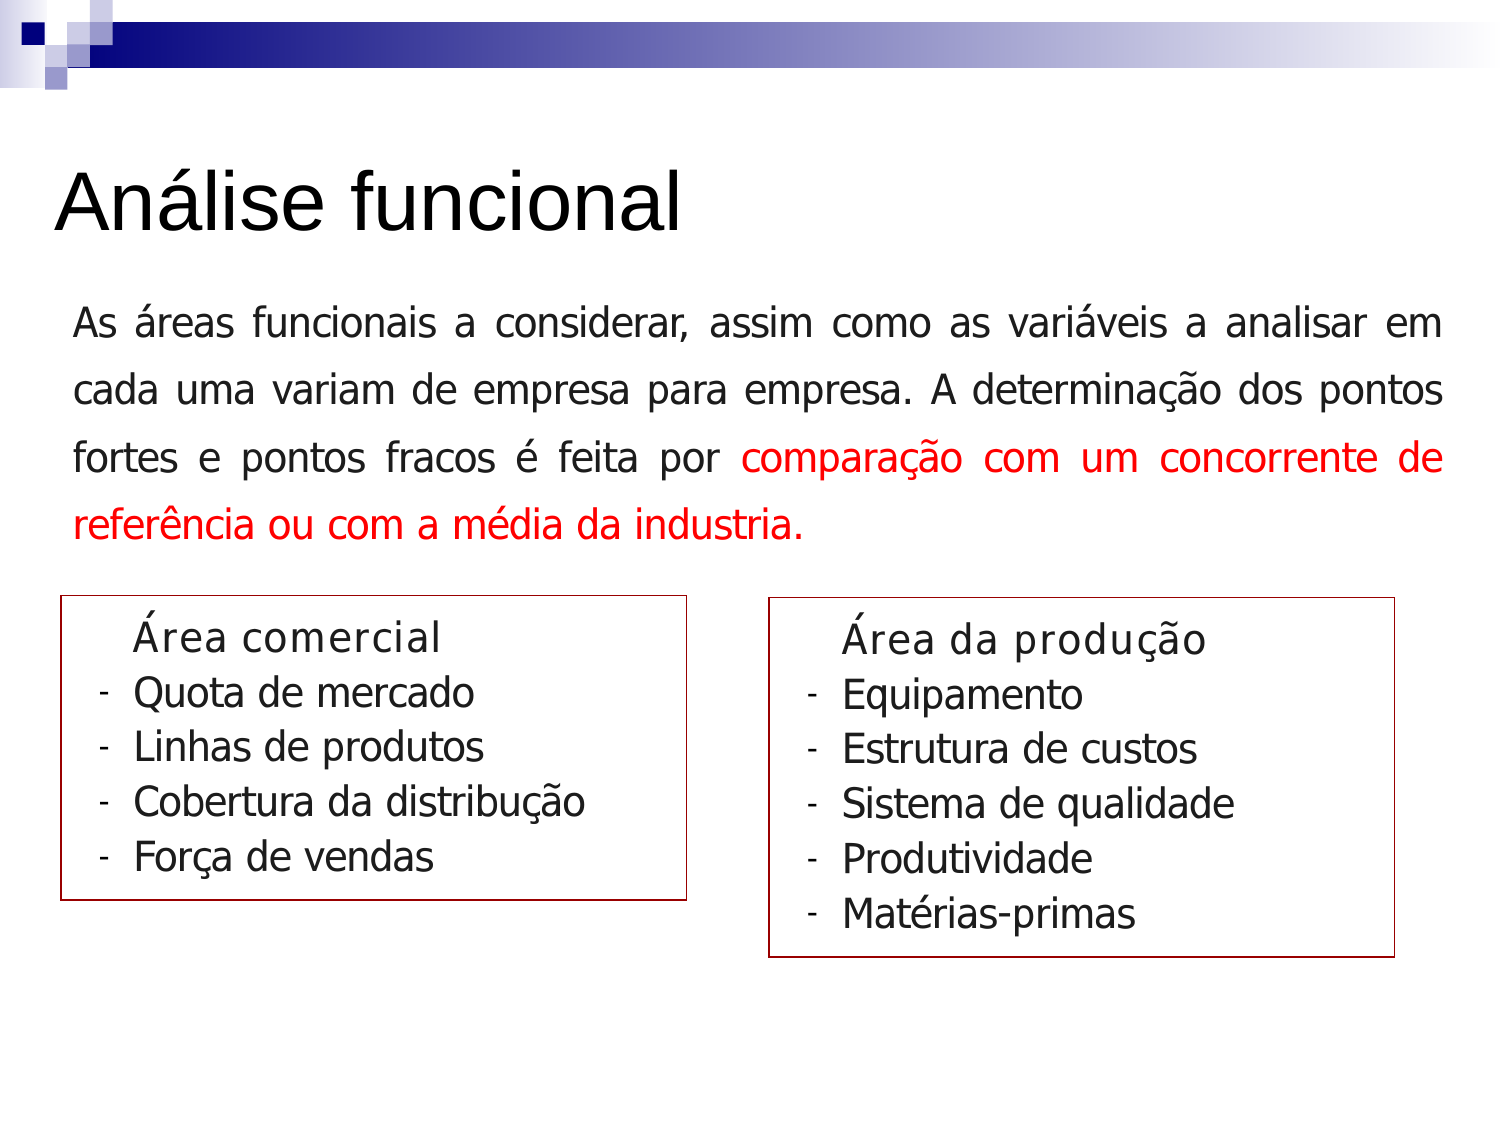

Análise funcional
As áreas funcionais a considerar, assim como as variáveis a analisar em cada uma variam de empresa para empresa. A determinação dos pontos fortes e pontos fracos é feita por comparação com um concorrente de referência ou com a média da industria.
Área comercial
Quota de mercado
Linhas de produtos
Cobertura da distribução
Força de vendas
Área da produção
Equipamento
Estrutura de custos
Sistema de qualidade
Produtividade
Matérias-primas